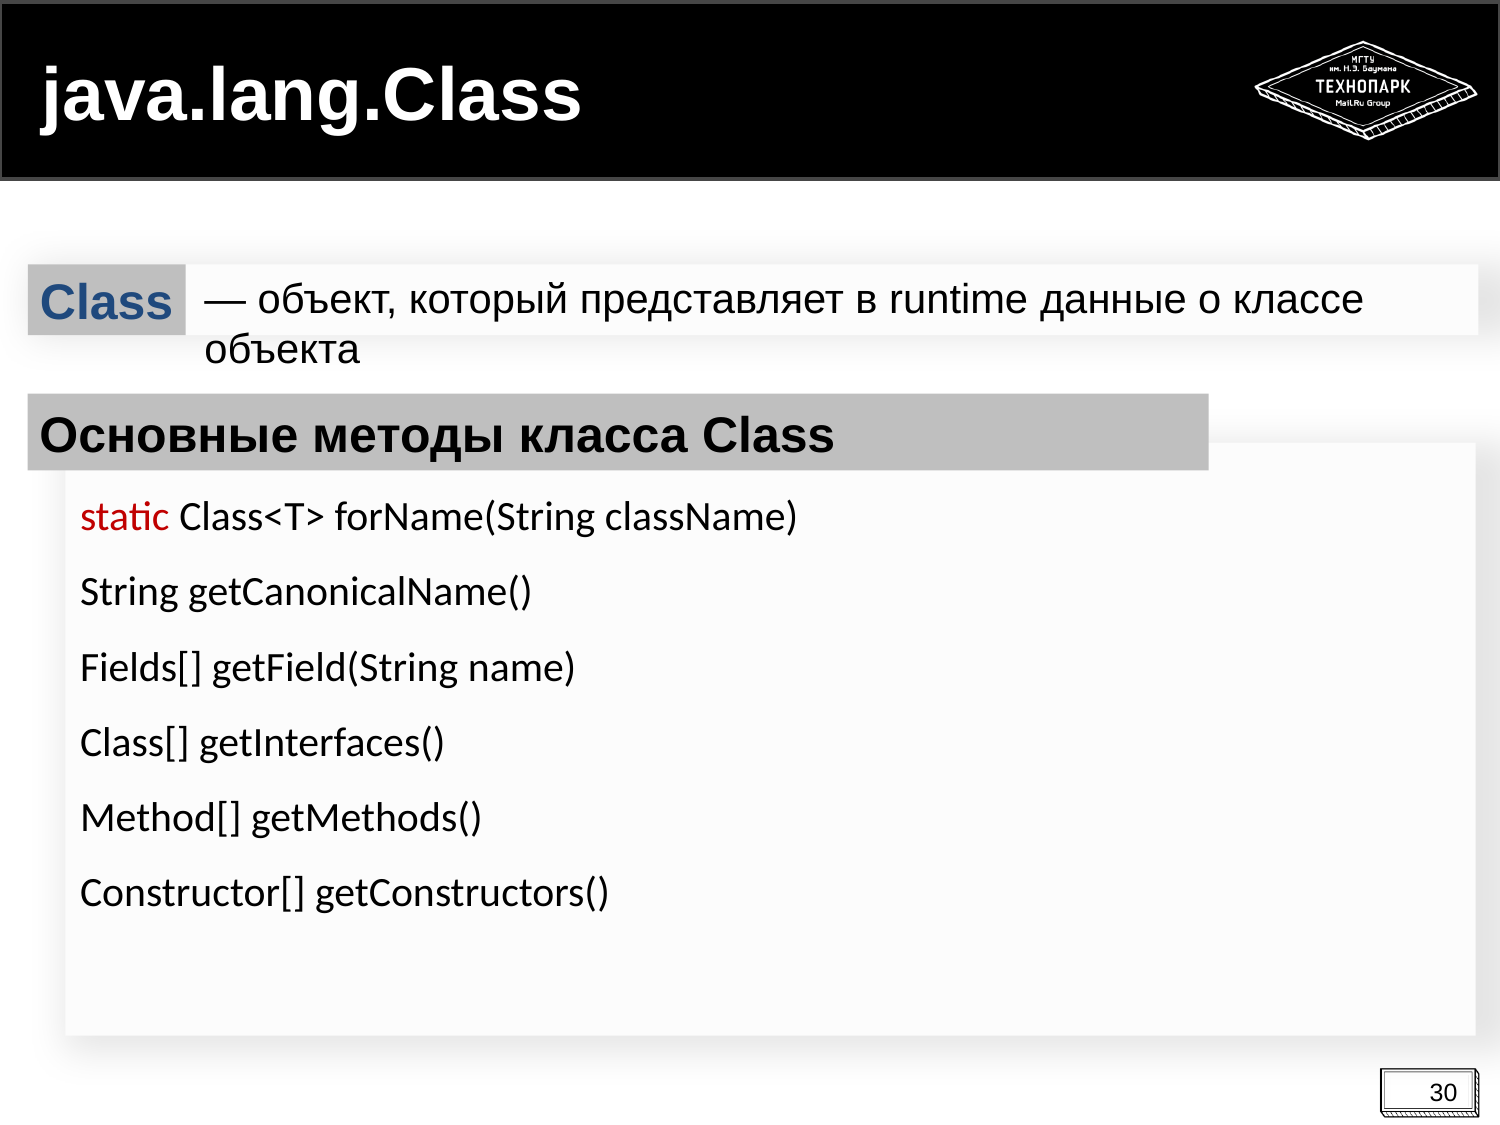

# java.lang.Class
Class

― объект, который представляет в runtime данные о классе объекта
Основные методы класса Class

static Class<T> forName(String className)
String getCanonicalName()
Fields[] getField(String name)
Class[] getInterfaces()
Method[] getMethods()
Constructor[] getConstructors()
30